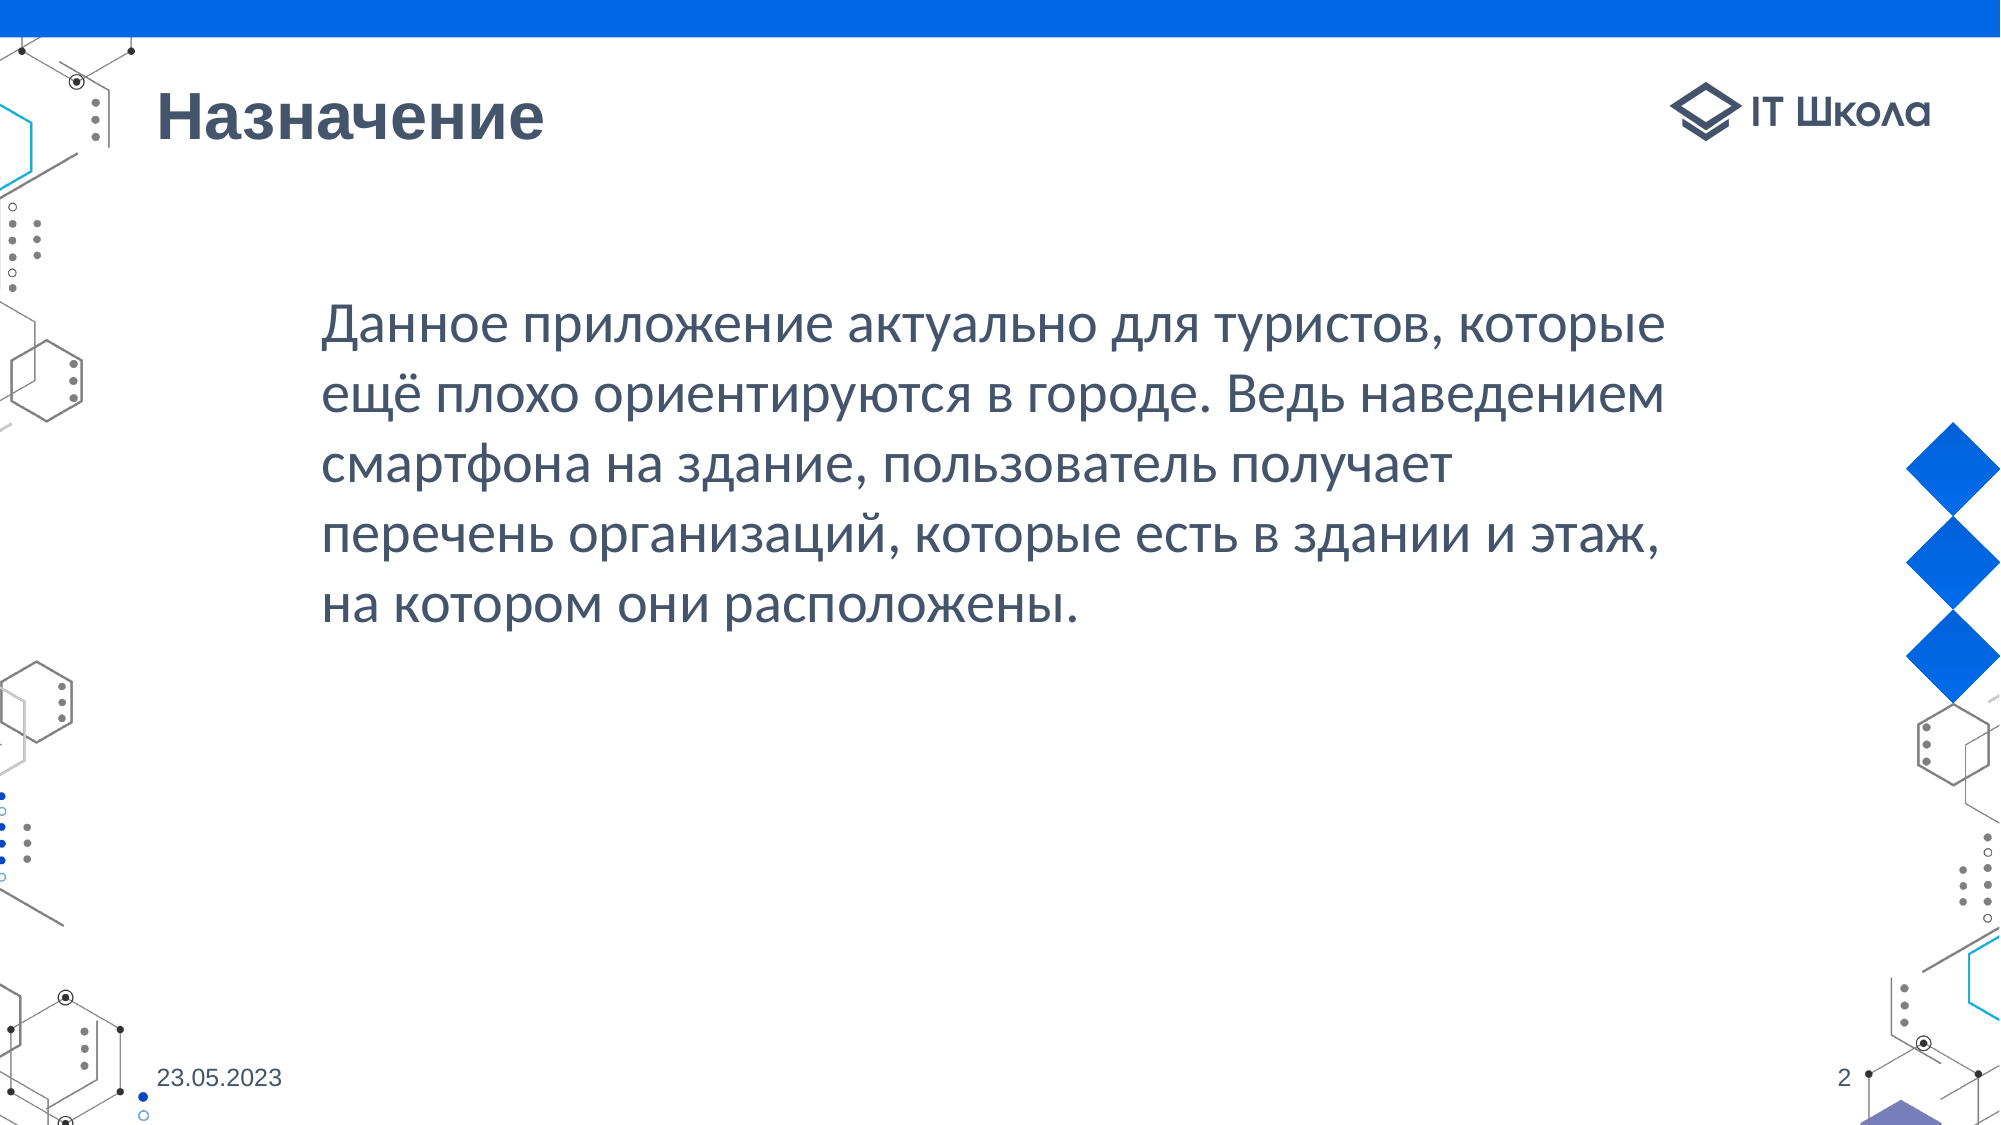

# Назначение
Данное приложение актуально для туристов, которые ещё плохо ориентируются в городе. Ведь наведением смартфона на здание, пользователь получает перечень организаций, которые есть в здании и этаж, на котором они расположены.
23.05.2023
2